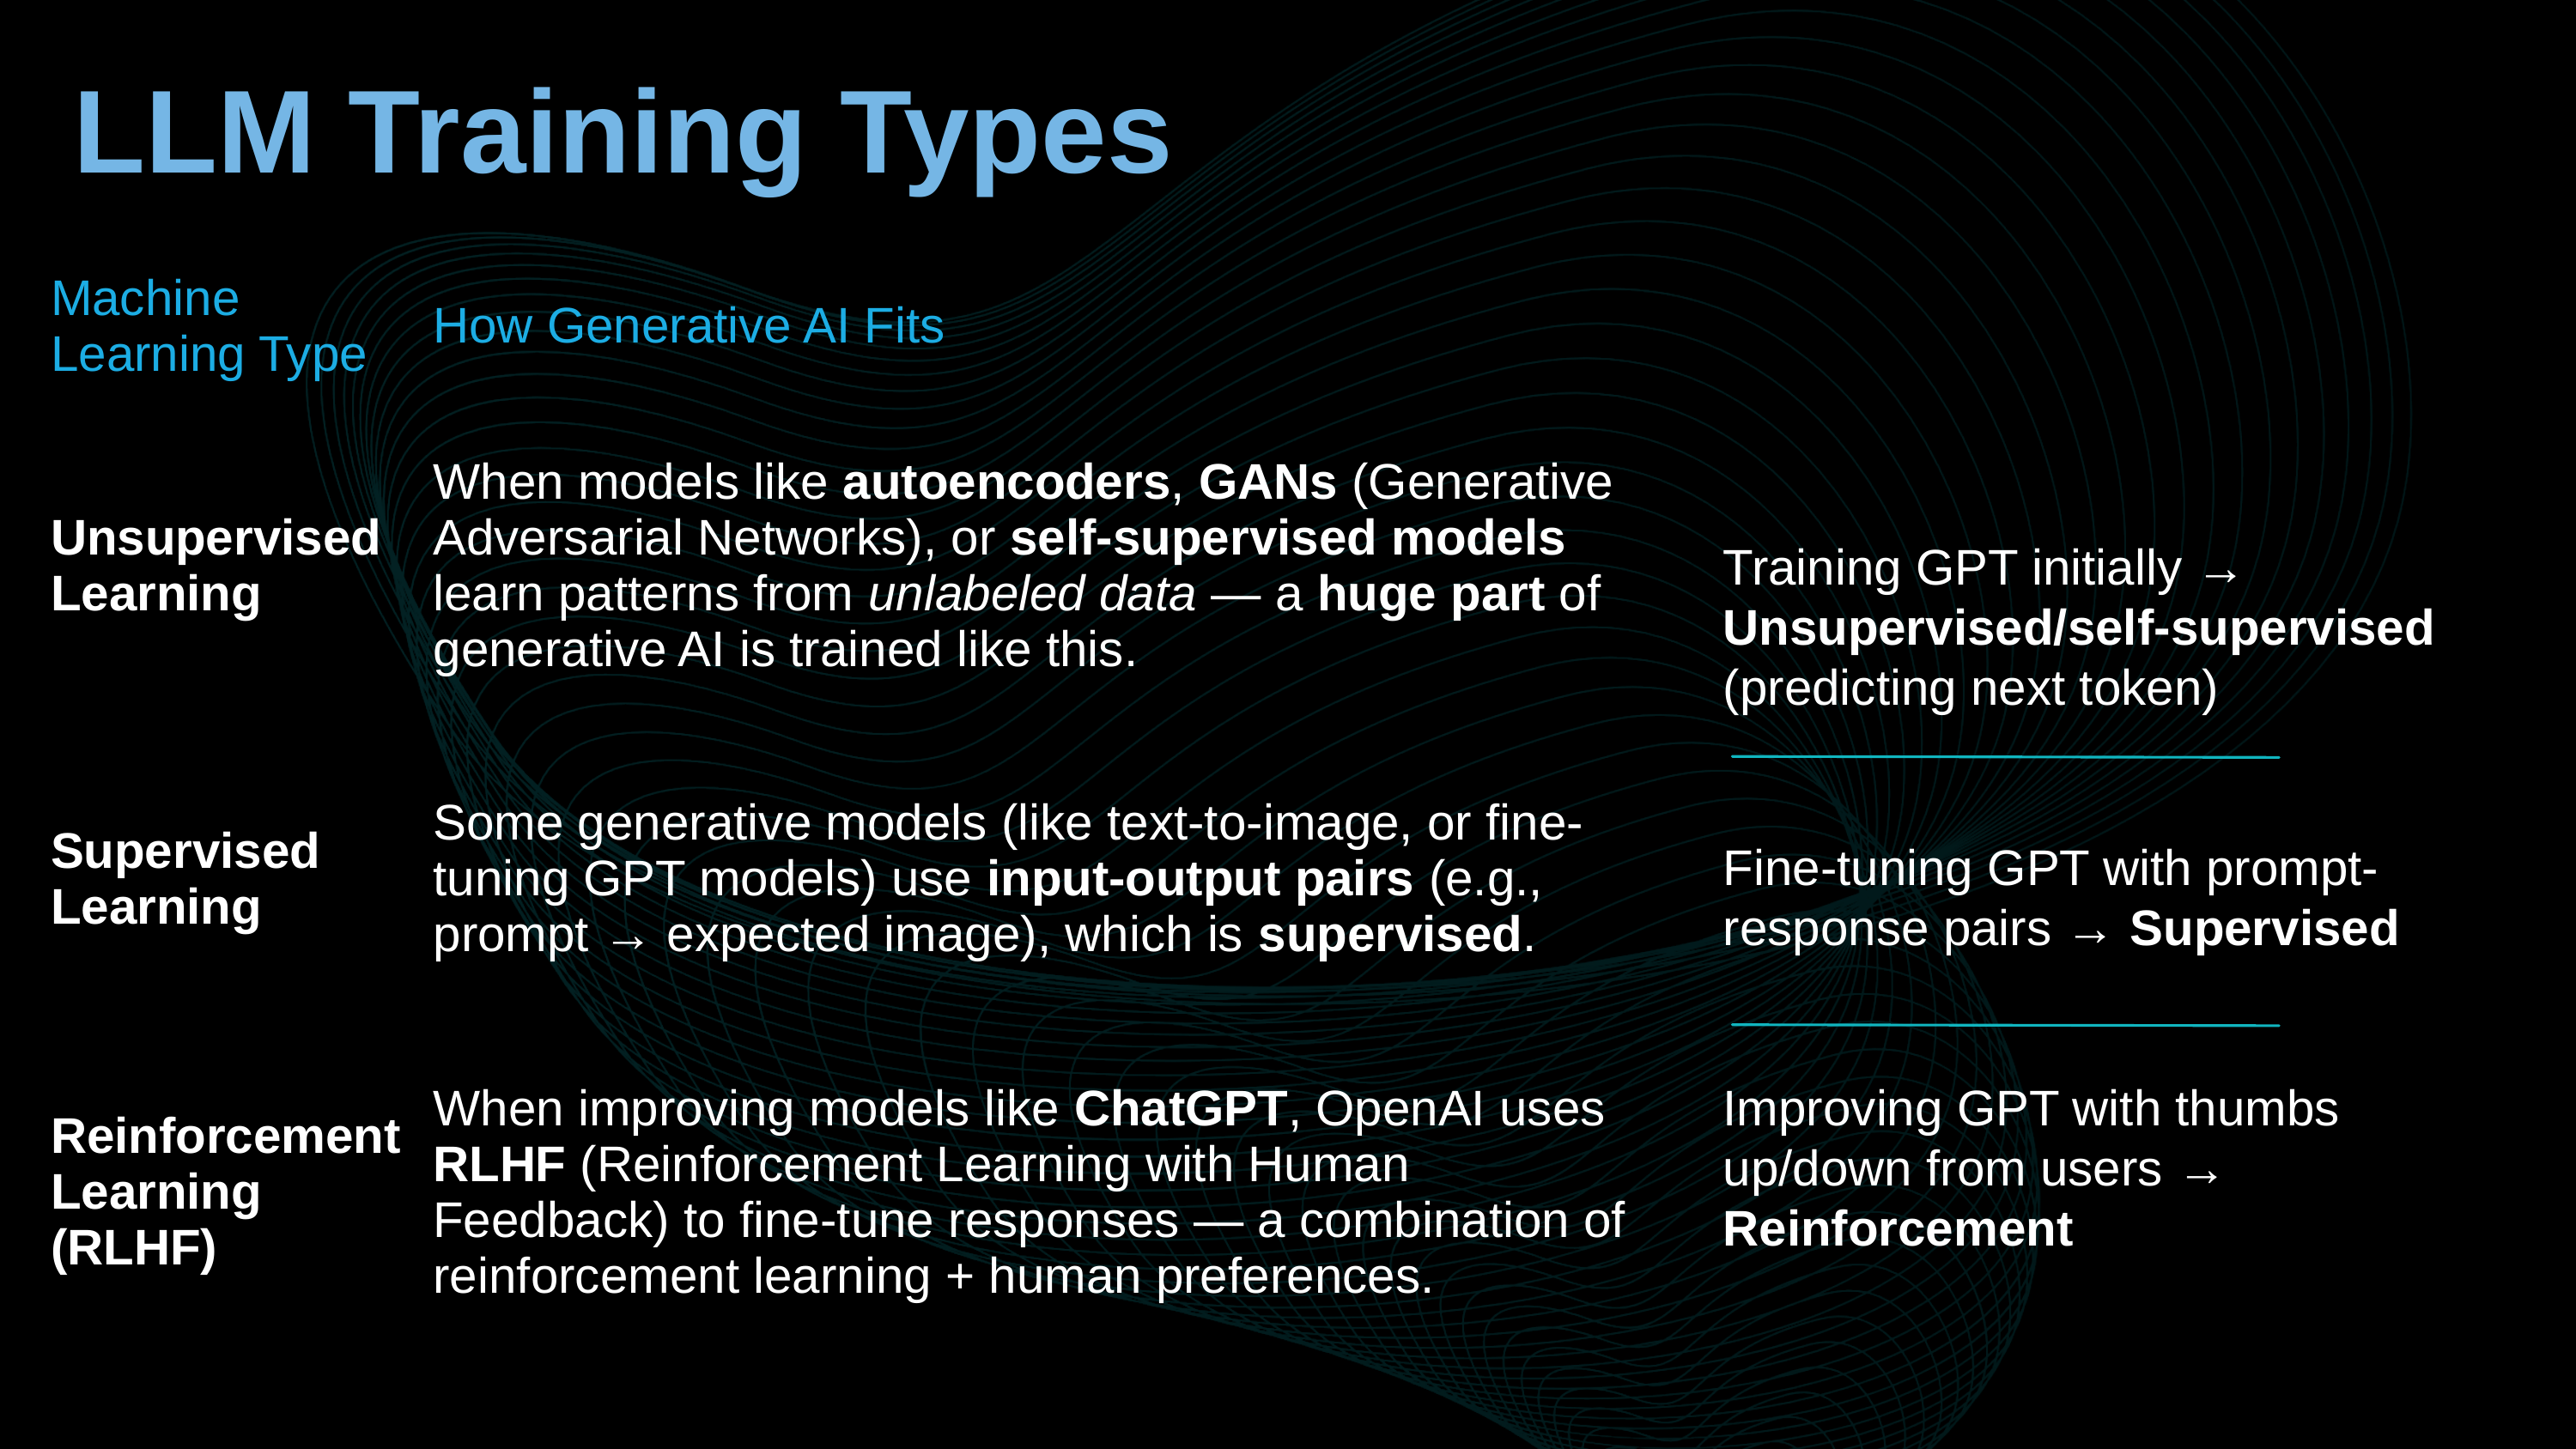

LLM Training Types
| Machine Learning Type | How Generative AI Fits |
| --- | --- |
| Unsupervised Learning | When models like autoencoders, GANs (Generative Adversarial Networks), or self-supervised models learn patterns from unlabeled data — a huge part of generative AI is trained like this. |
| Supervised Learning | Some generative models (like text-to-image, or fine-tuning GPT models) use input-output pairs (e.g., prompt → expected image), which is supervised. |
| Reinforcement Learning (RLHF) | When improving models like ChatGPT, OpenAI uses RLHF (Reinforcement Learning with Human Feedback) to fine-tune responses — a combination of reinforcement learning + human preferences. |
Training GPT initially → Unsupervised/self-supervised (predicting next token)

Fine-tuning GPT with prompt-response pairs → Supervised

Improving GPT with thumbs up/down from users → Reinforcement